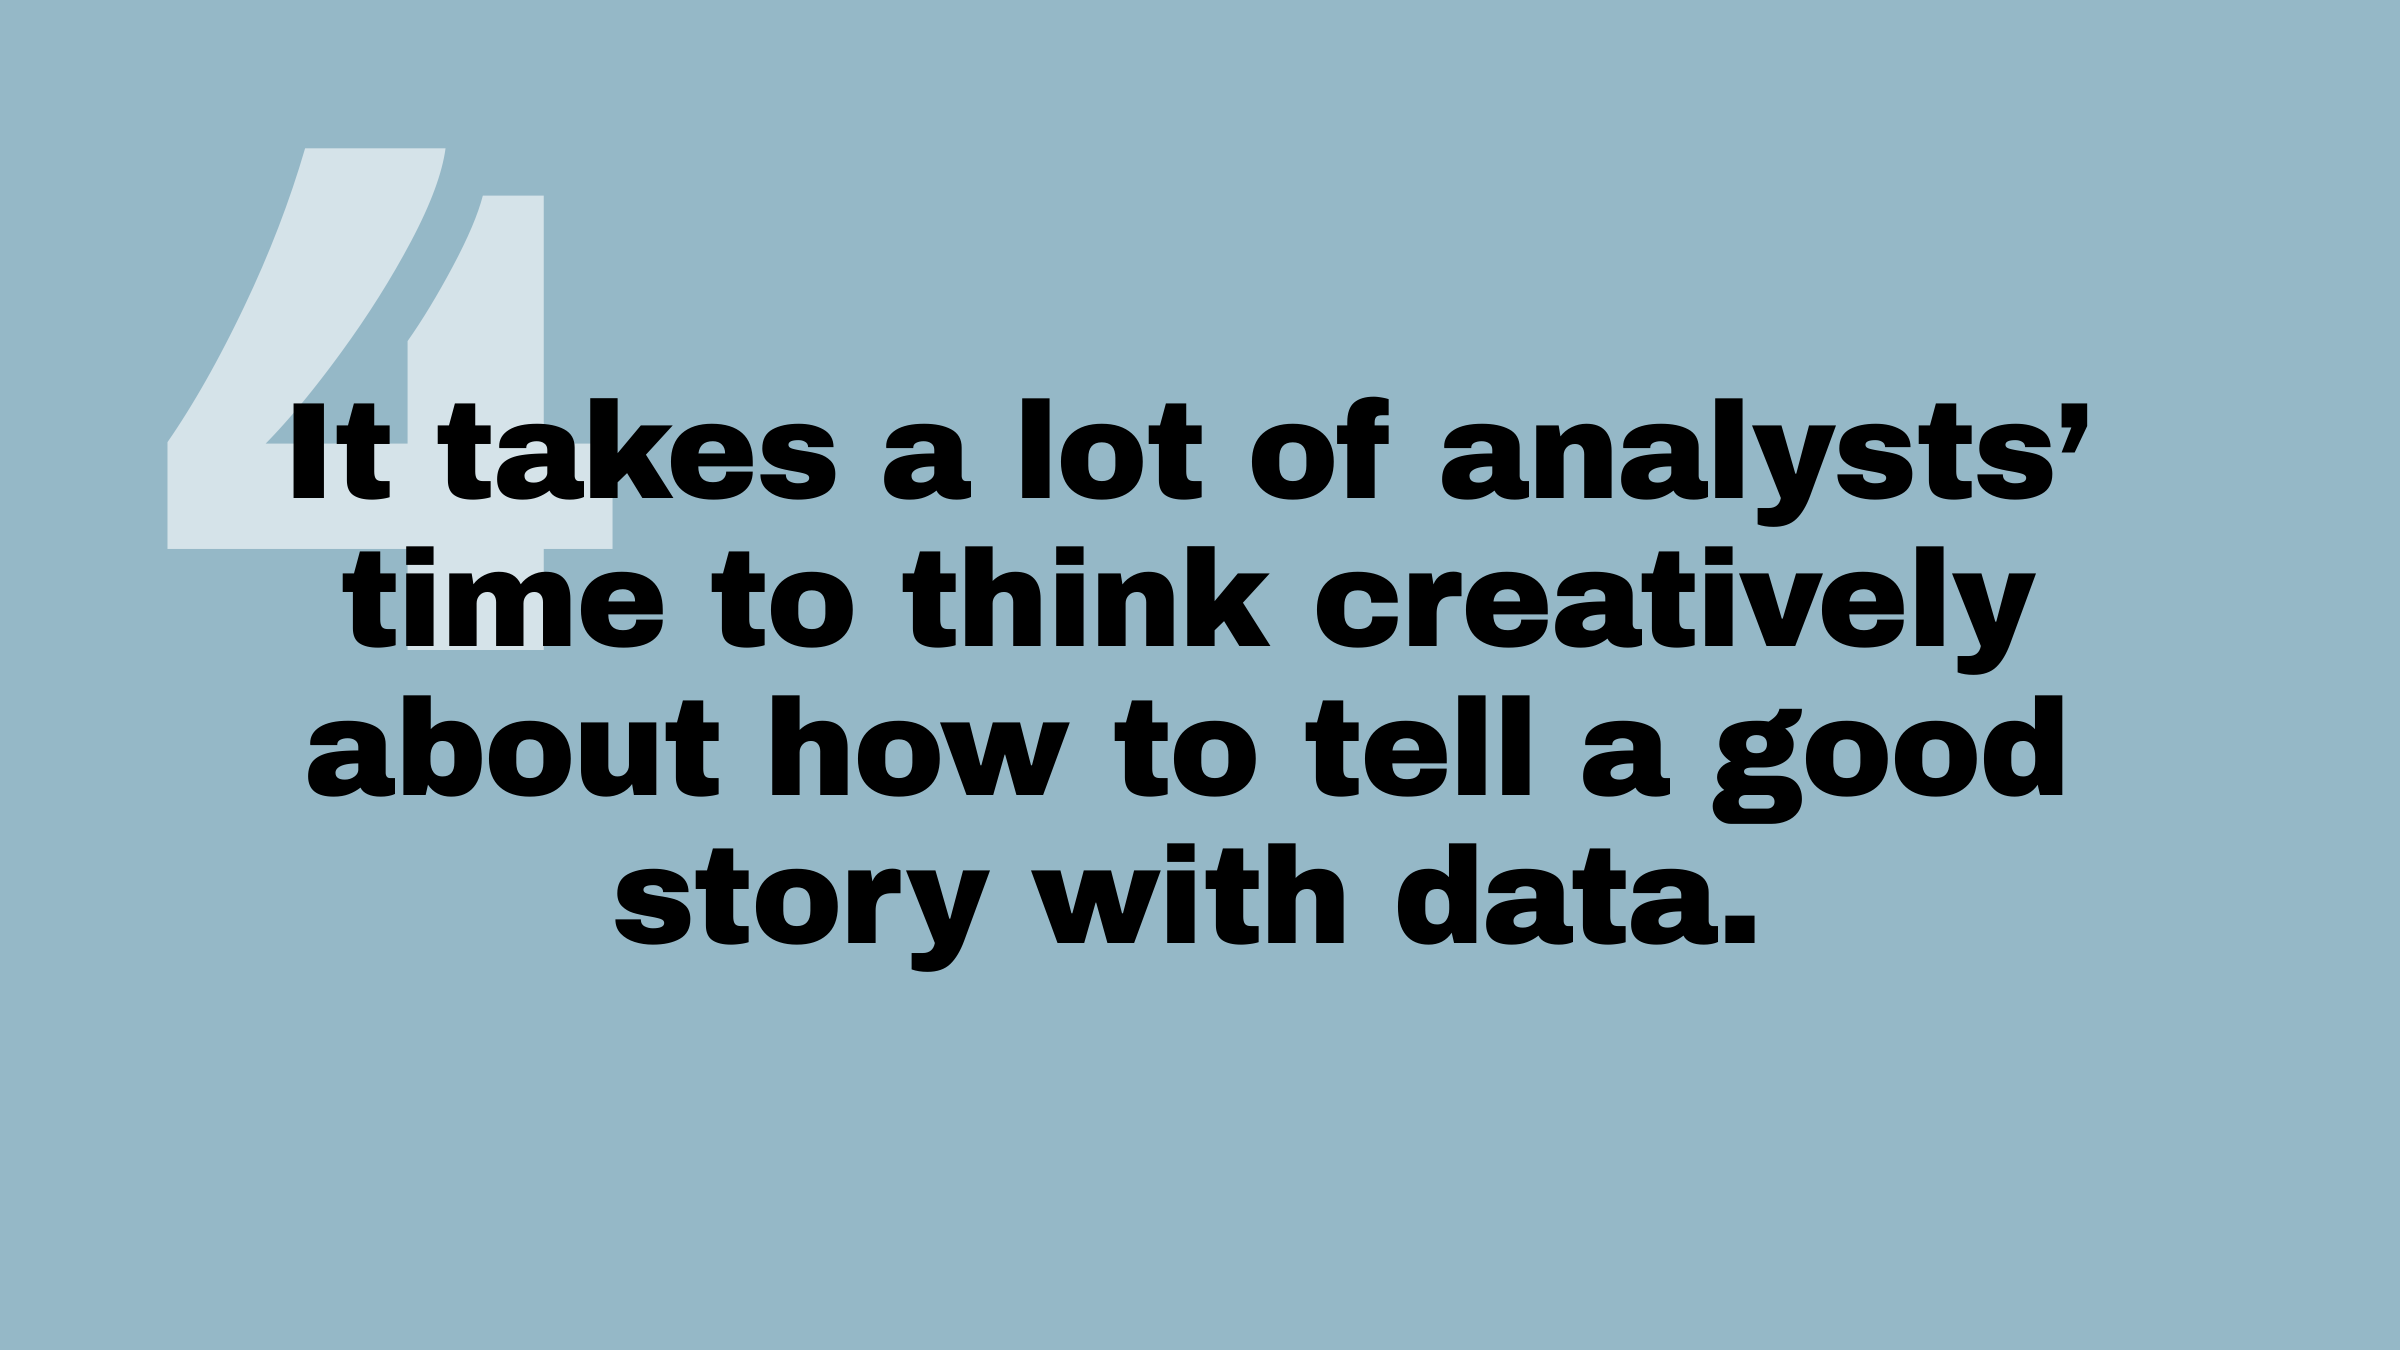

4
# It takes a lot of analysts’ time to think creatively about how to tell a good story with data.